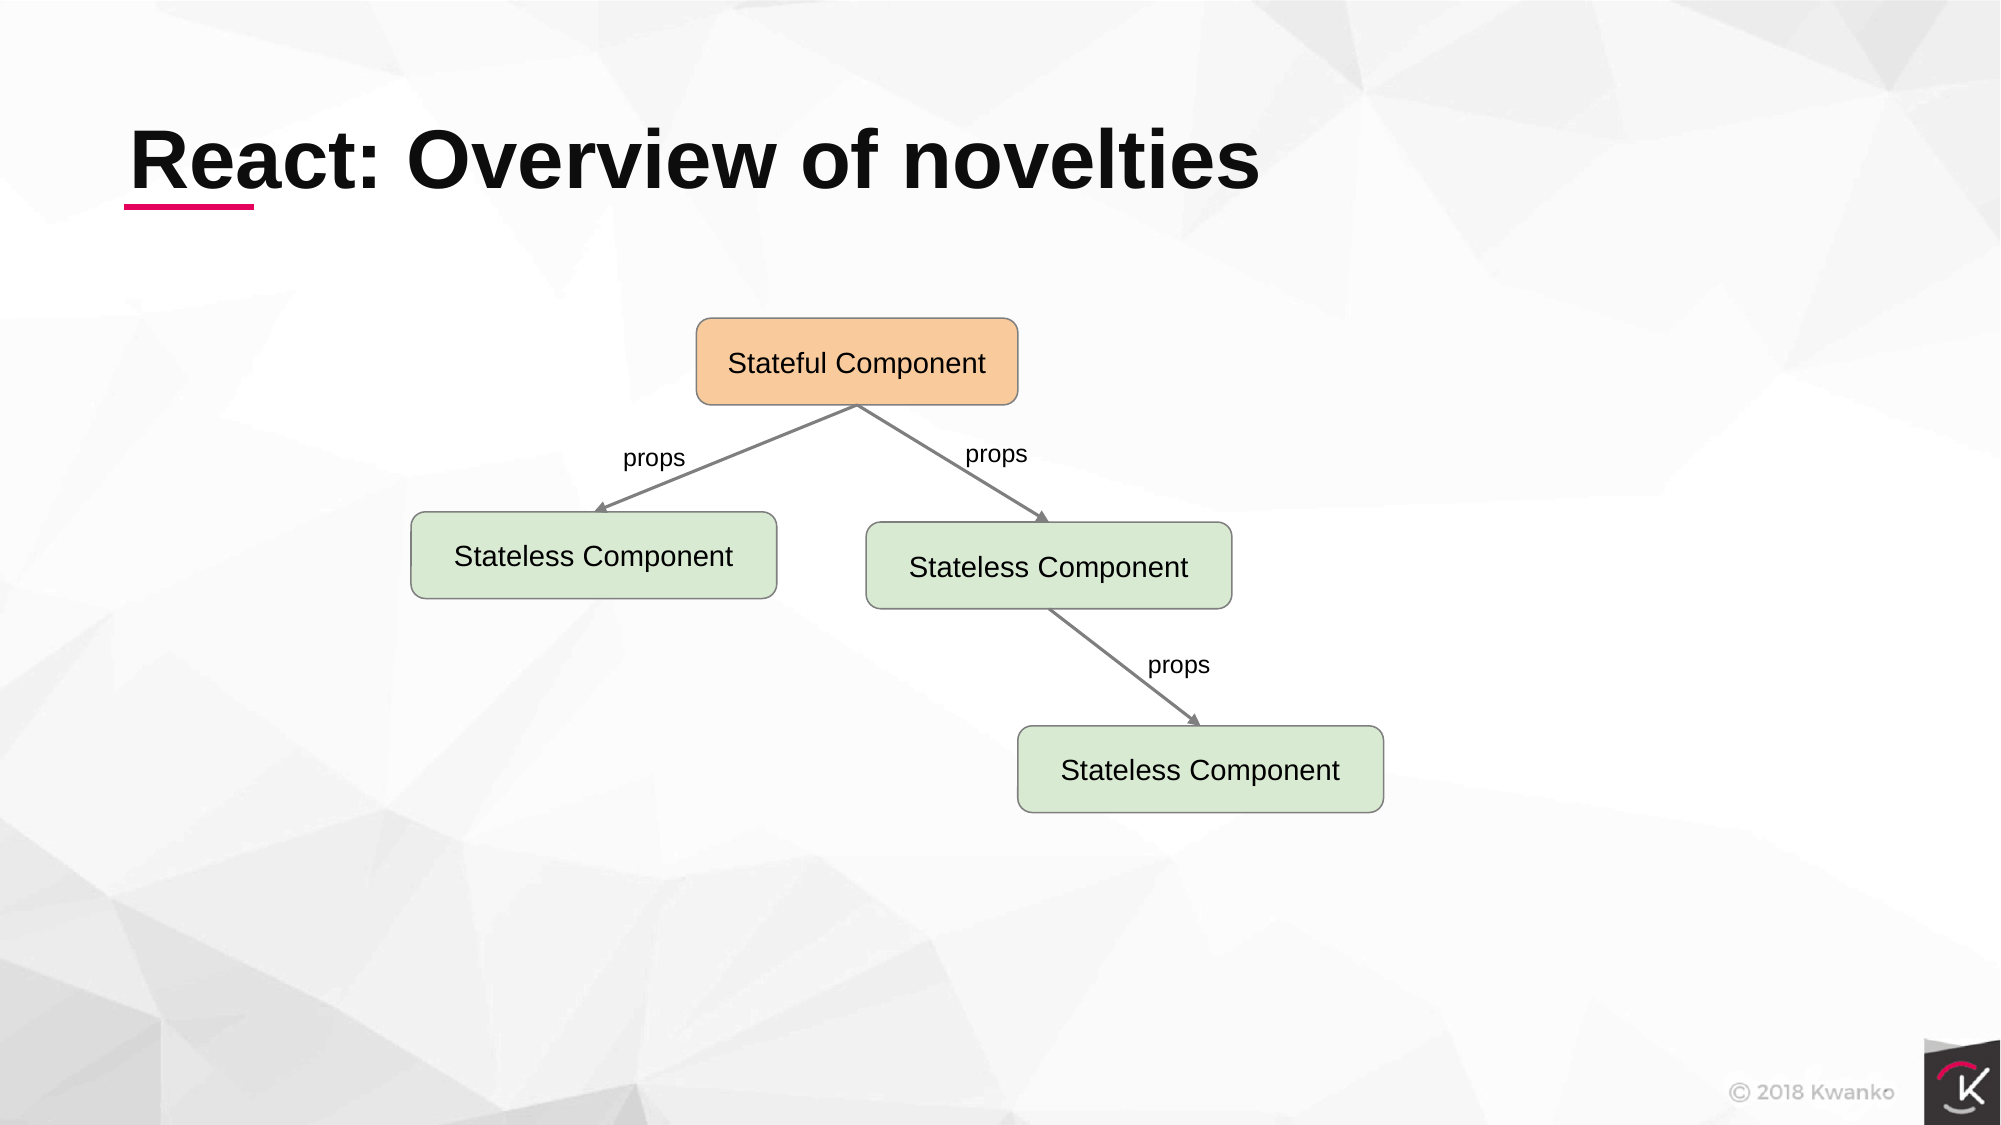

React: Overview of novelties
Stateful Component
props
props
Stateless Component
Stateless Component
props
Stateless Component